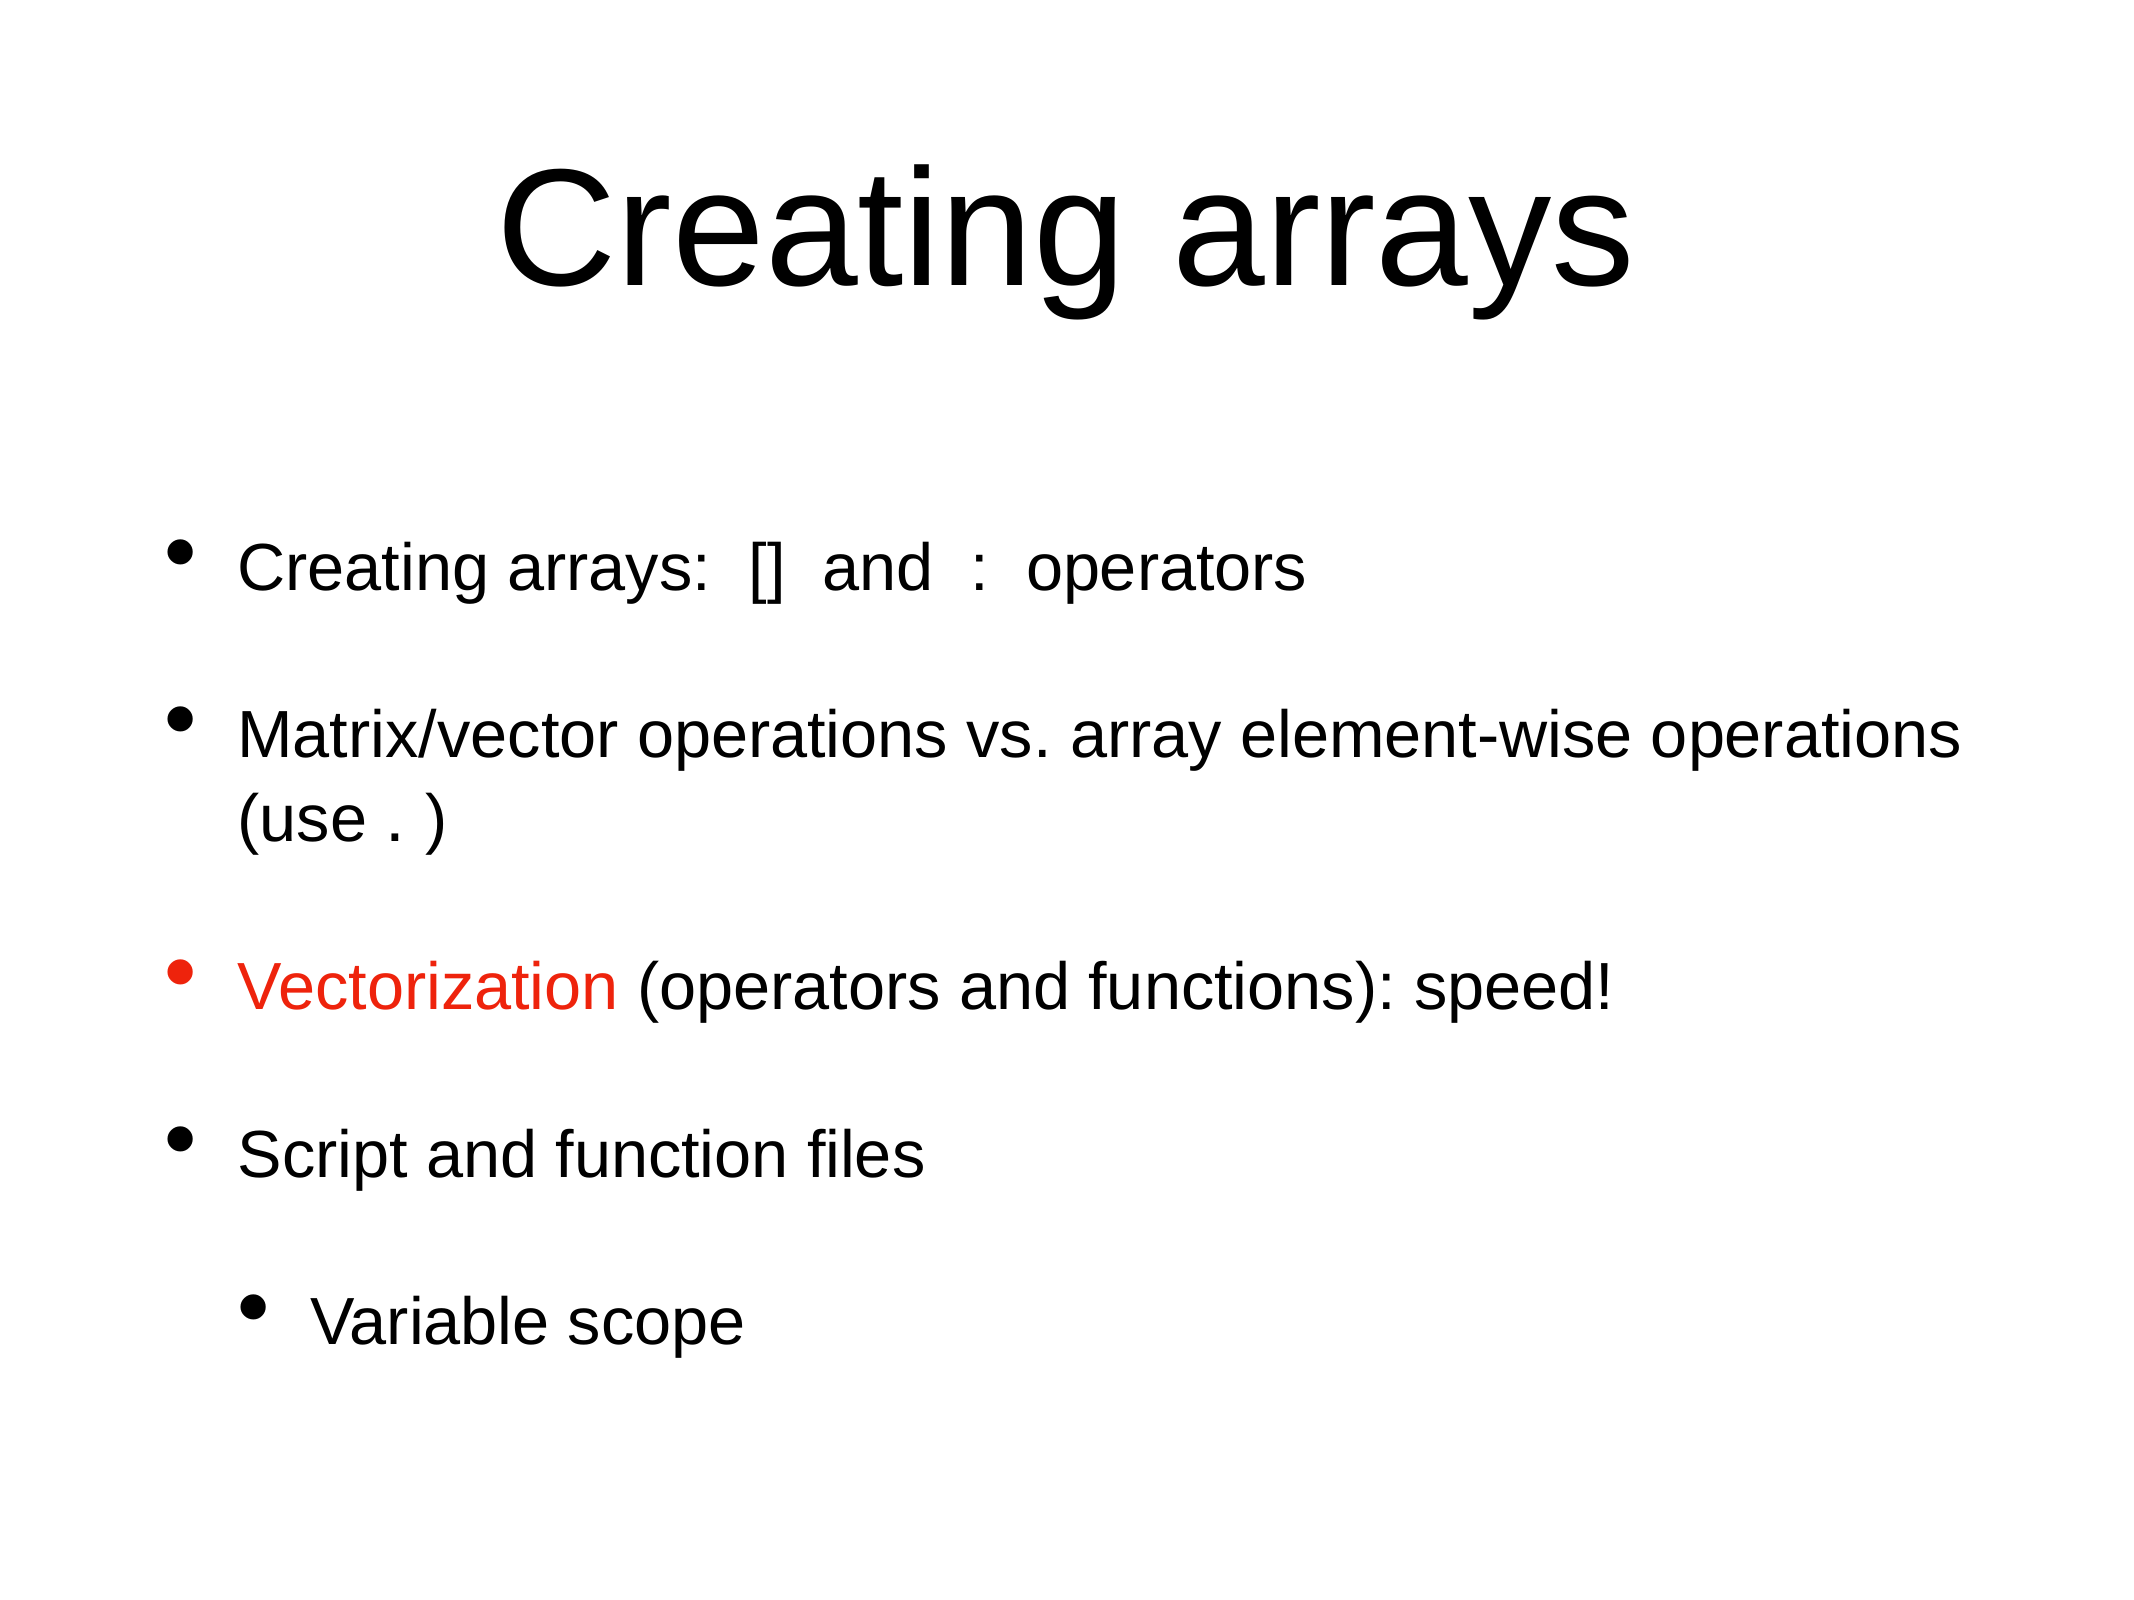

# Creating arrays
Creating arrays:  []  and  :  operators
Matrix/vector operations vs. array element-wise operations (use . )
Vectorization (operators and functions): speed!
Script and function files
Variable scope